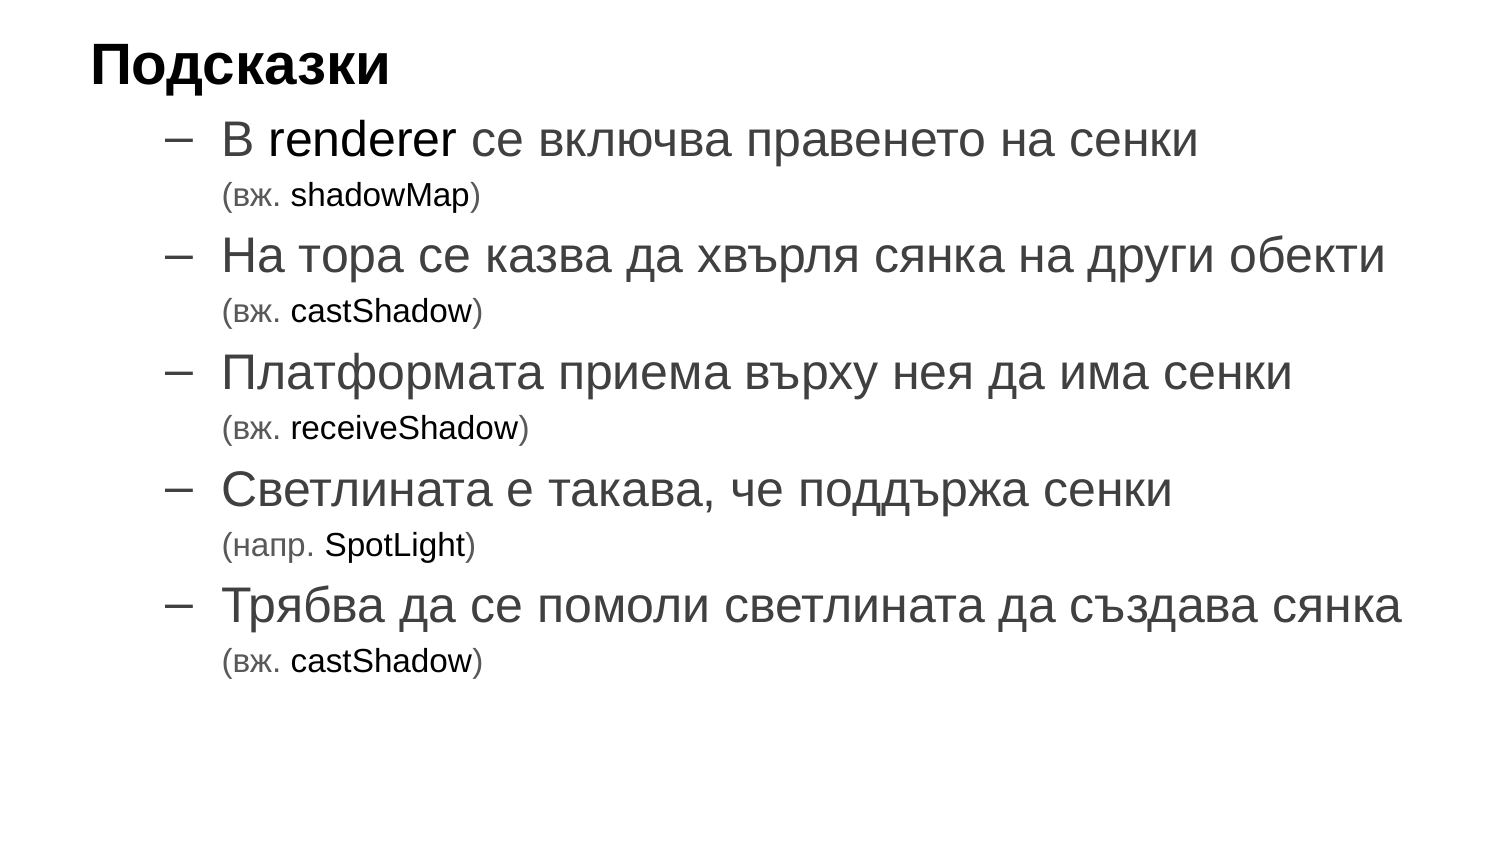

Подсказки
В renderer се включва правенето на сенки
(вж. shadowMap)
На тора се казва да хвърля сянка на други обекти
(вж. castShadow)
Платформата приема върху нея да има сенки
(вж. receiveShadow)
Светлината е такава, че поддържа сенки
(напр. SpotLight)
Трябва да се помоли светлината да създава сянка
(вж. castShadow)